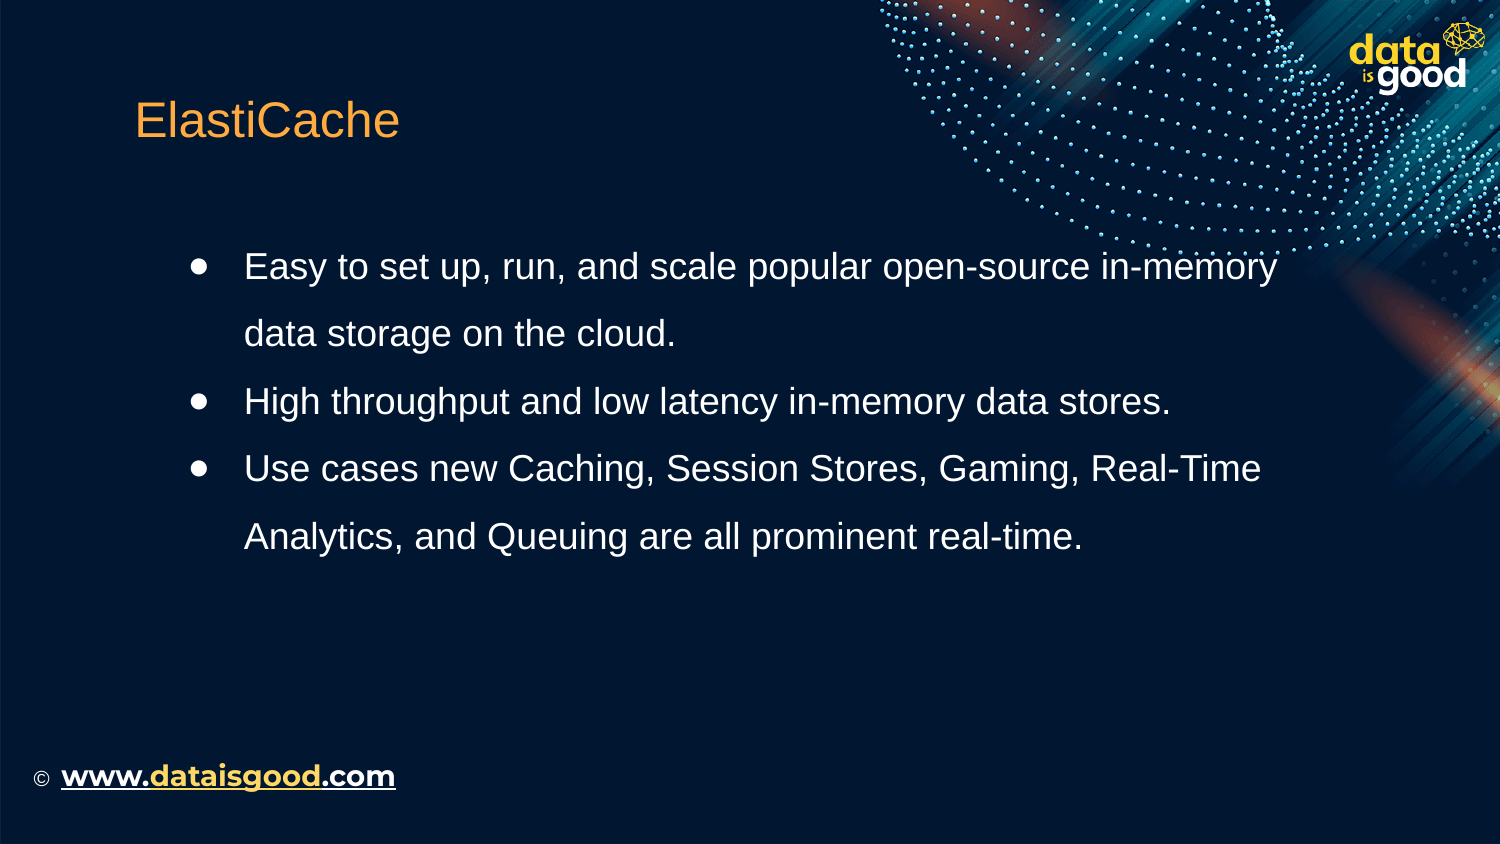

# ElastiCache
Easy to set up, run, and scale popular open-source in-memory data storage on the cloud.
High throughput and low latency in-memory data stores.
Use cases new Caching, Session Stores, Gaming, Real-Time Analytics, and Queuing are all prominent real-time.